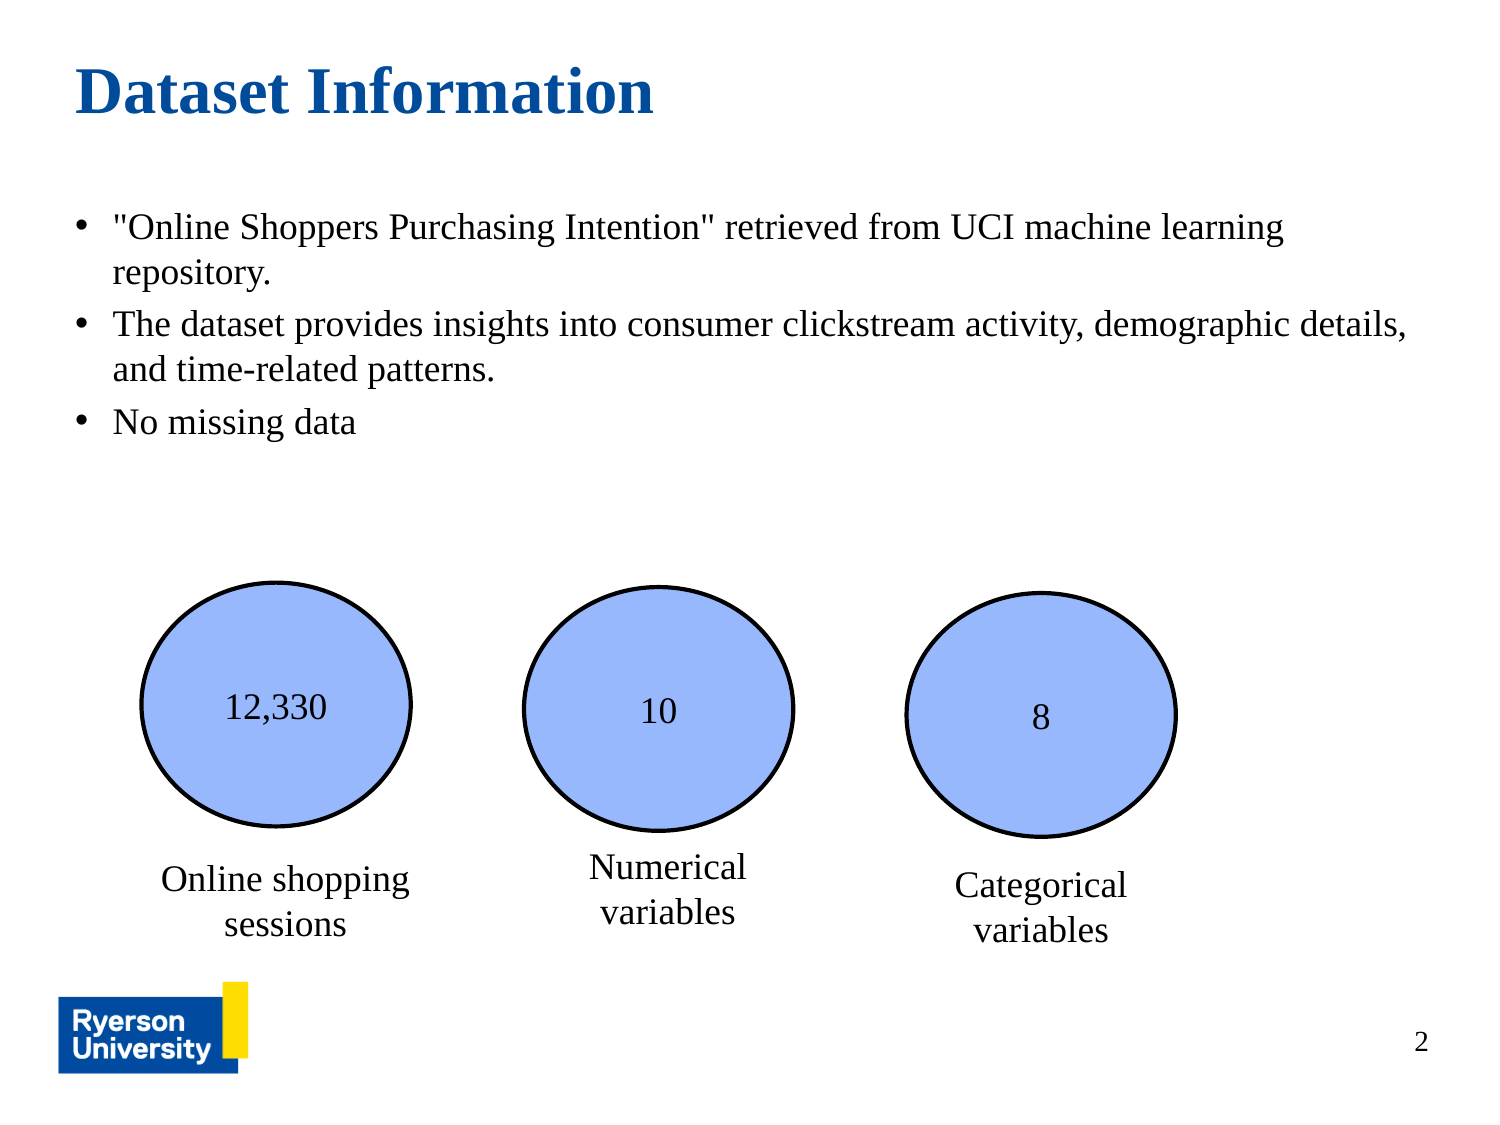

# Dataset Information

"Online Shoppers Purchasing Intention" retrieved from UCI machine learning repository.
The dataset provides insights into consumer clickstream activity, demographic details, and time-related patterns.
No missing data

12,330
10
8
Numerical
variables
Online shopping
sessions
Categorical
variables
2